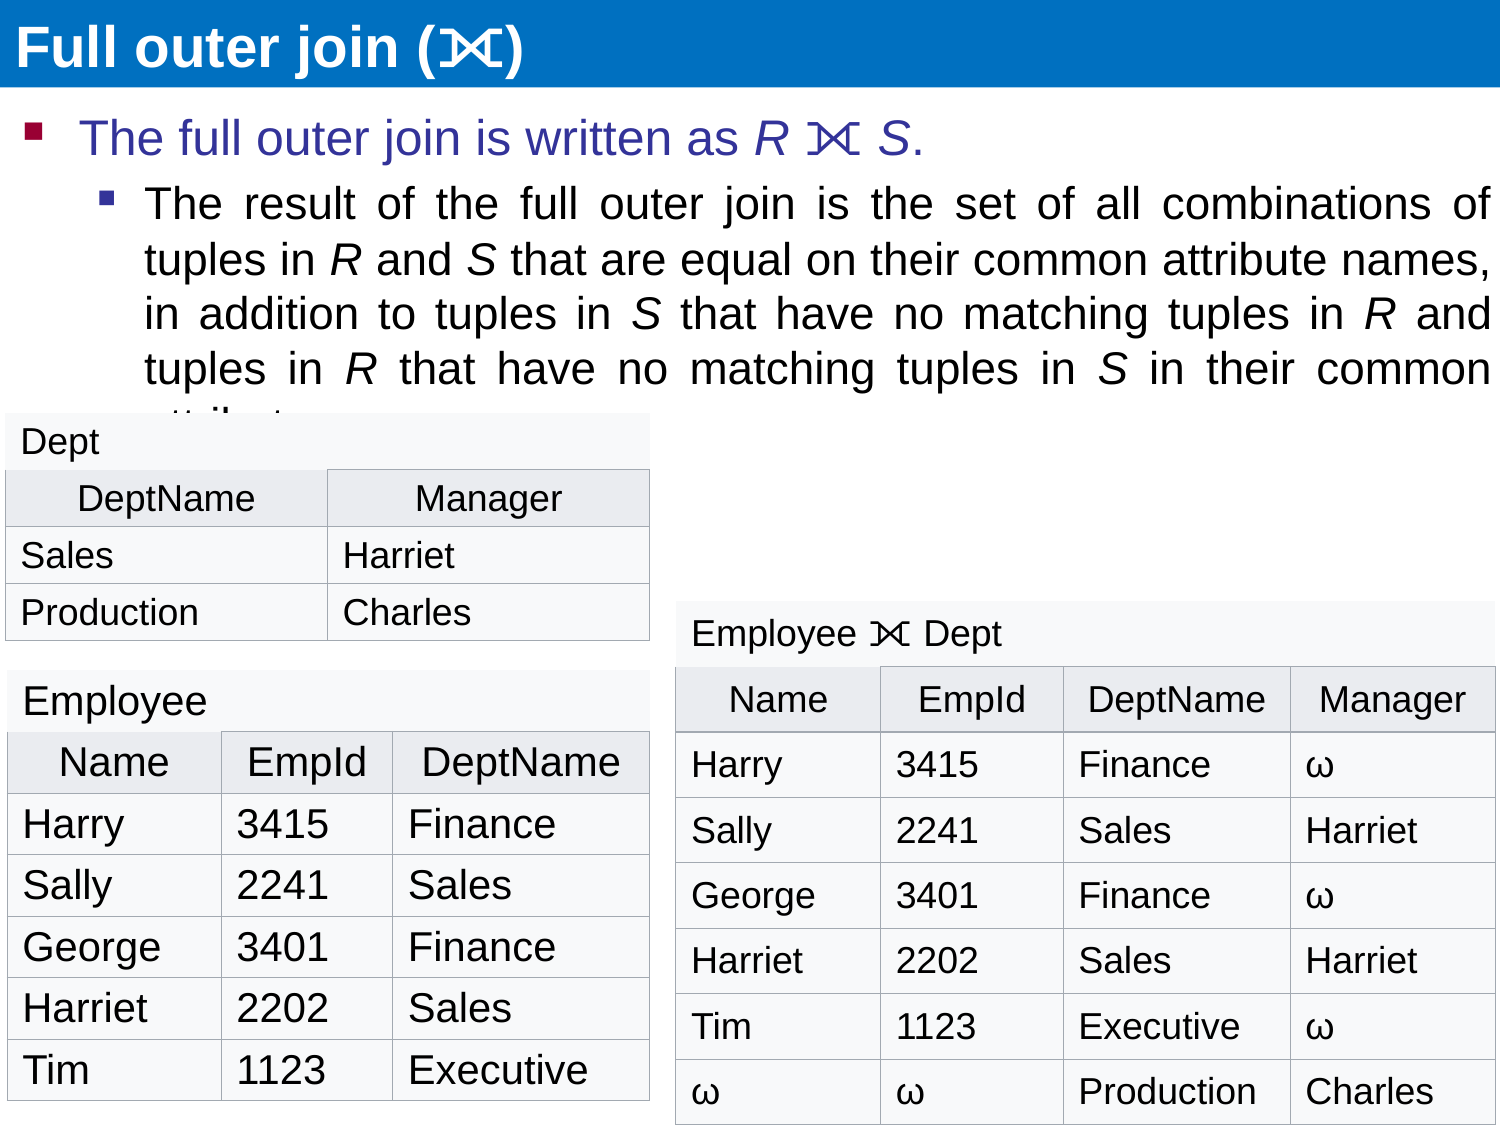

# Full outer join (⟗)
The full outer join is written as R ⟗ S.
The result of the full outer join is the set of all combinations of tuples in R and S that are equal on their common attribute names, in addition to tuples in S that have no matching tuples in R and tuples in R that have no matching tuples in S in their common attribute names.
| Dept |  |
| --- | --- |
| DeptName | Manager |
| Sales | Harriet |
| Production | Charles |
| Employee ⟗ Dept |  |  |  |
| --- | --- | --- | --- |
| Name | EmpId | DeptName | Manager |
| Harry | 3415 | Finance | ω |
| Sally | 2241 | Sales | Harriet |
| George | 3401 | Finance | ω |
| Harriet | 2202 | Sales | Harriet |
| Tim | 1123 | Executive | ω |
| ω | ω | Production | Charles |
| Employee |  |  |
| --- | --- | --- |
| Name | EmpId | DeptName |
| Harry | 3415 | Finance |
| Sally | 2241 | Sales |
| George | 3401 | Finance |
| Harriet | 2202 | Sales |
| Tim | 1123 | Executive |